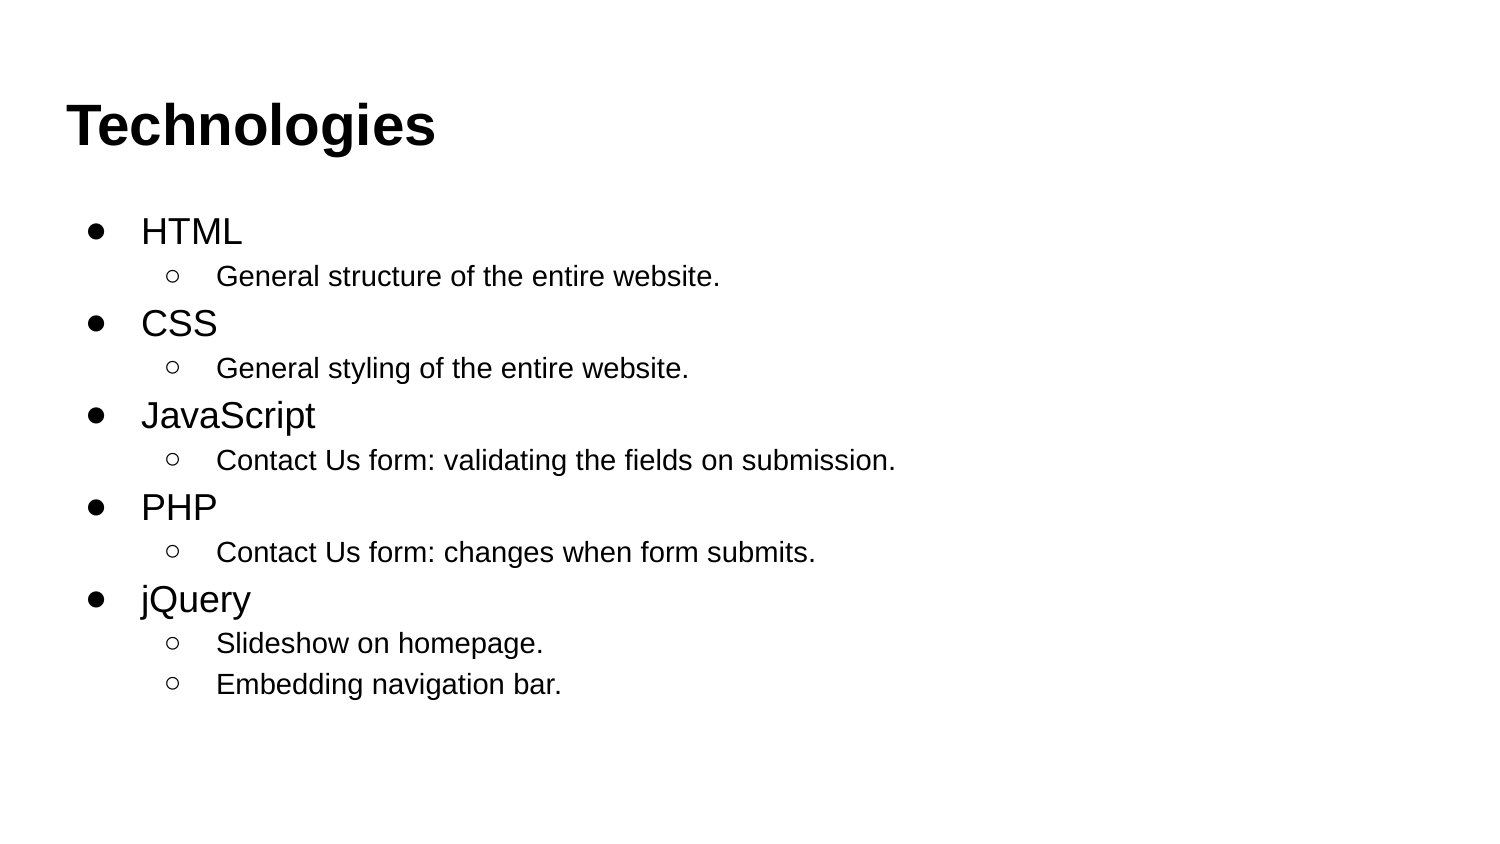

# Technologies
HTML
General structure of the entire website.
CSS
General styling of the entire website.
JavaScript
Contact Us form: validating the fields on submission.
PHP
Contact Us form: changes when form submits.
jQuery
Slideshow on homepage.
Embedding navigation bar.